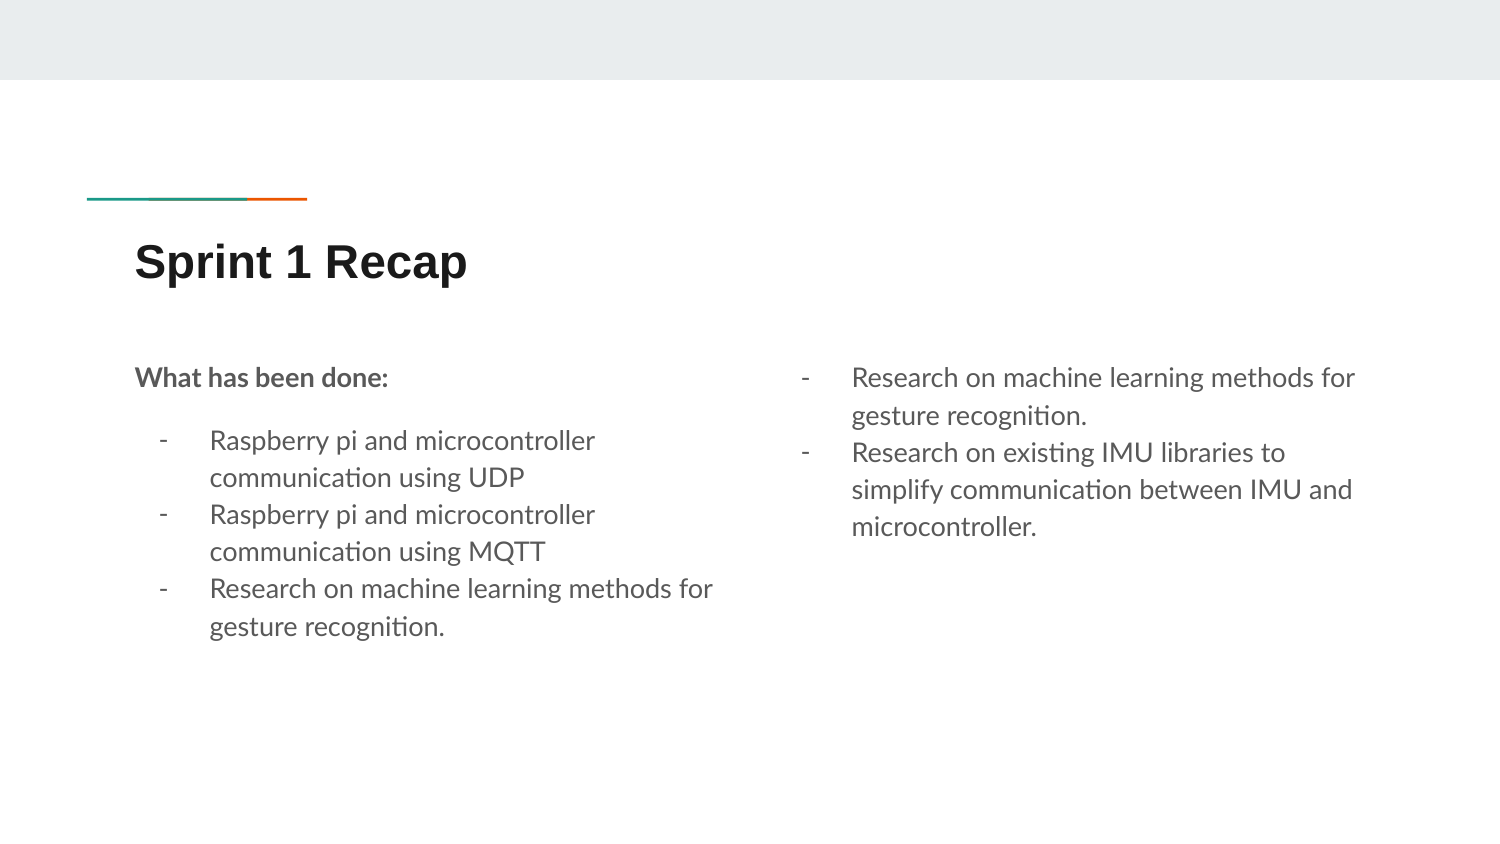

# Sprint 1 Recap
What has been done:
Raspberry pi and microcontroller communication using UDP
Raspberry pi and microcontroller  communication using MQTT
Research on machine learning methods for gesture recognition.

Research on machine learning methods for gesture recognition.
Research on existing IMU libraries to simplify communication between IMU and microcontroller.